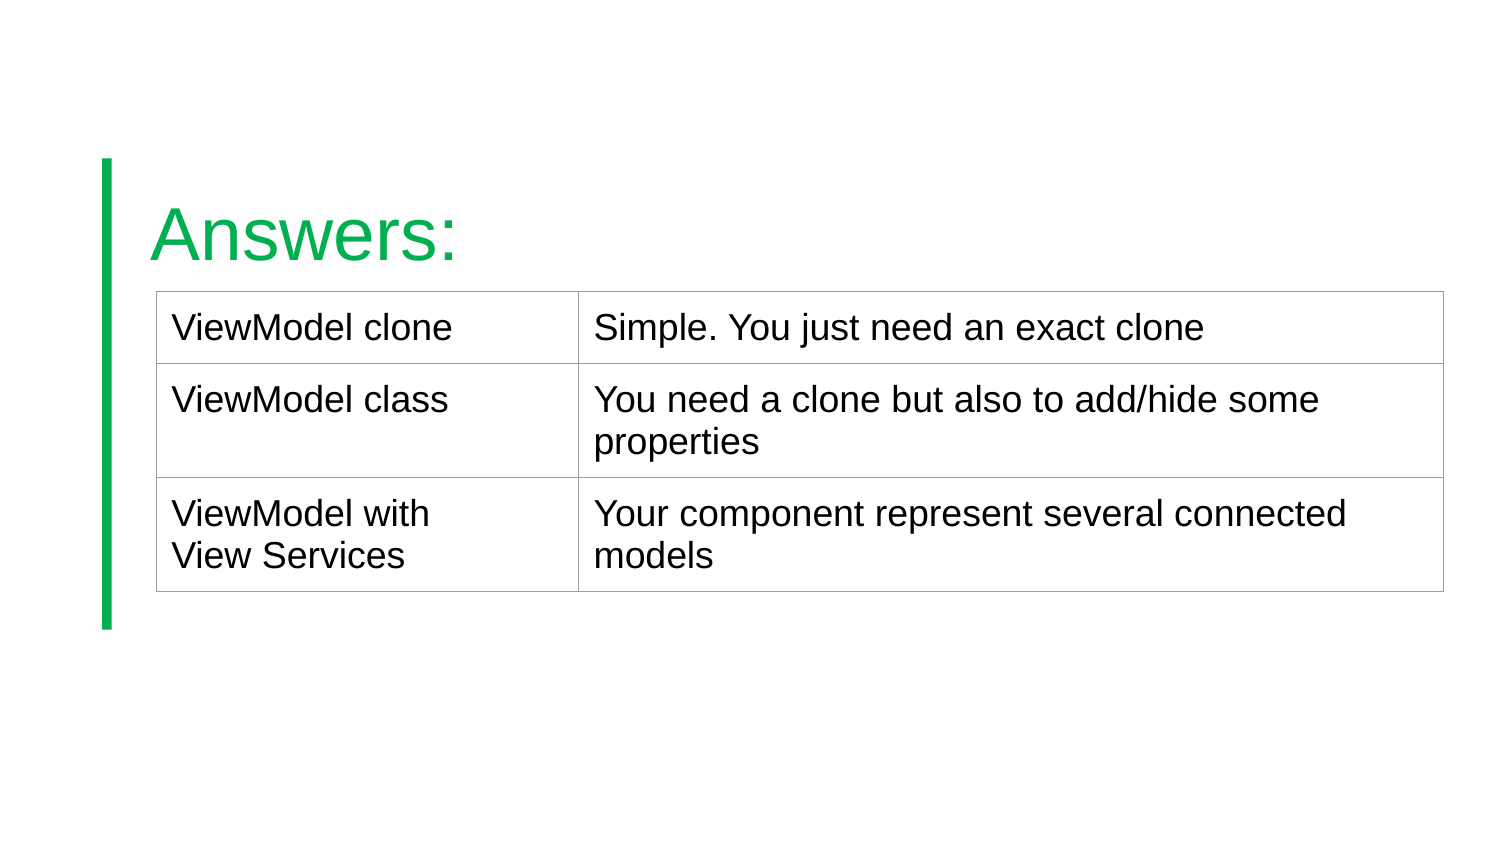

Answers:
| ViewModel clone | Simple. You just need an exact clone |
| --- | --- |
| ViewModel class | You need a clone but also to add/hide some properties |
| ViewModel with View Services | Your component represent several connected models |